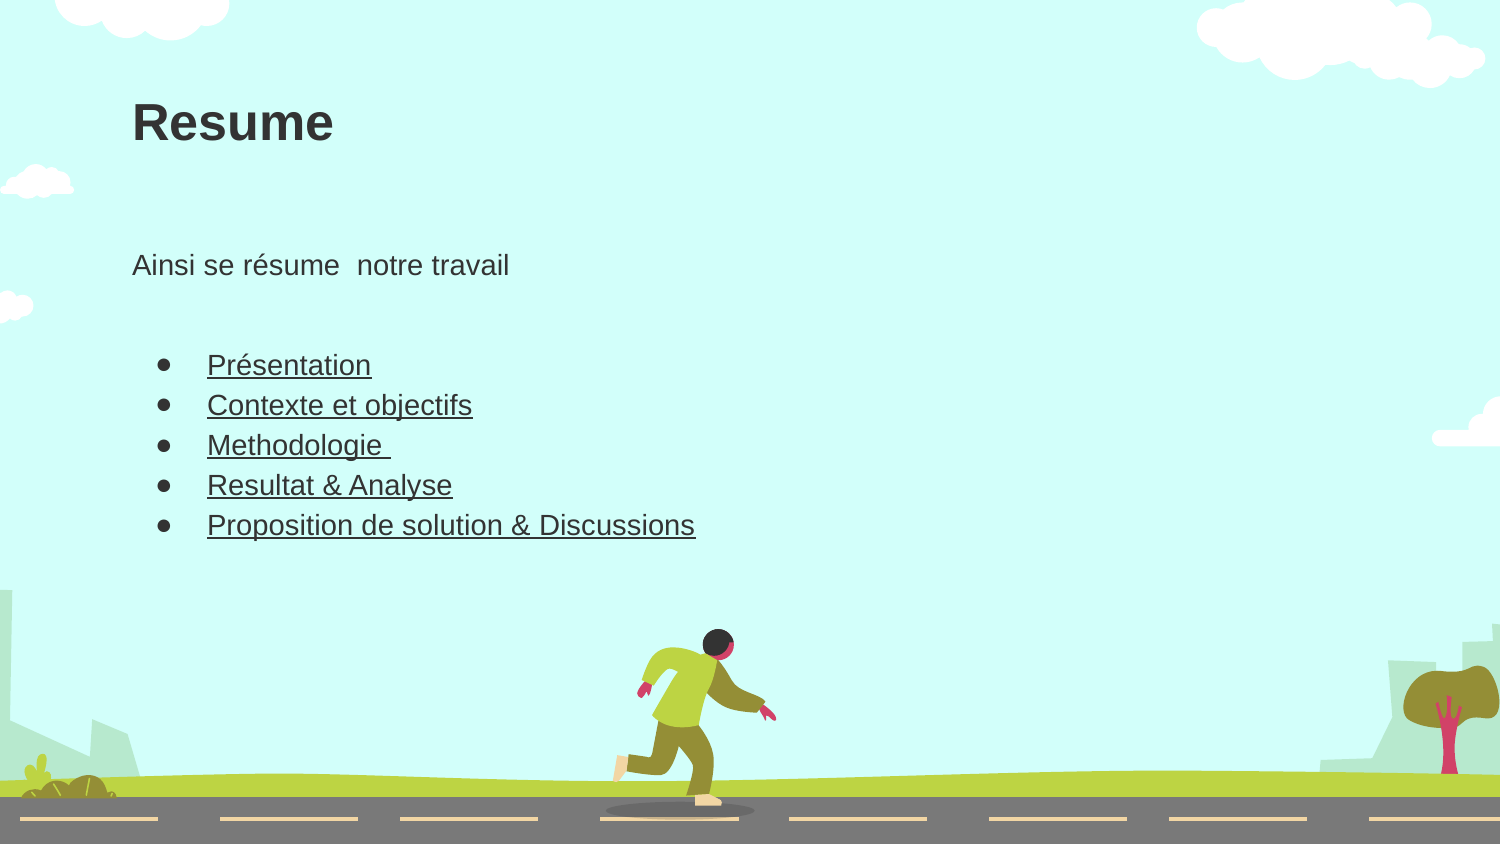

# Resume
Ainsi se résume  notre travail

Présentation
Contexte et objectifs
Methodologie
Resultat & Analyse
Proposition de solution & Discussions